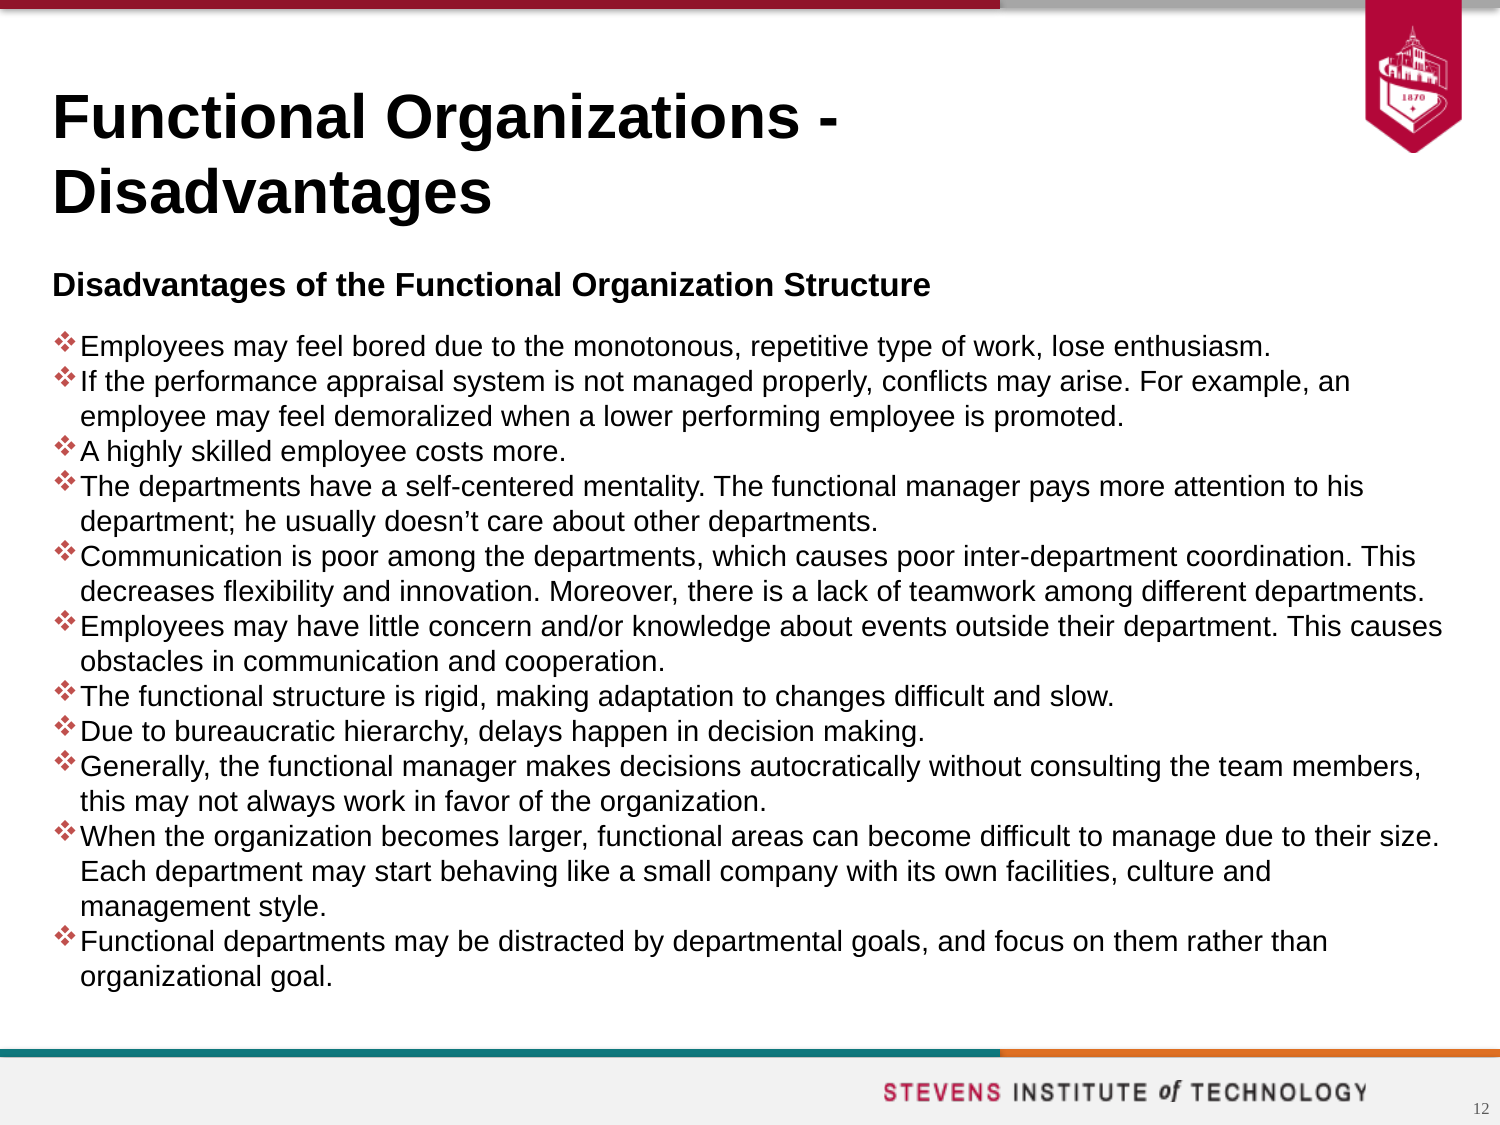

# Functional Organizations - Disadvantages
Disadvantages of the Functional Organization Structure
Employees may feel bored due to the monotonous, repetitive type of work, lose enthusiasm.
If the performance appraisal system is not managed properly, conflicts may arise. For example, an employee may feel demoralized when a lower performing employee is promoted.
A highly skilled employee costs more.
The departments have a self-centered mentality. The functional manager pays more attention to his department; he usually doesn’t care about other departments.
Communication is poor among the departments, which causes poor inter-department coordination. This decreases flexibility and innovation. Moreover, there is a lack of teamwork among different departments.
Employees may have little concern and/or knowledge about events outside their department. This causes obstacles in communication and cooperation.
The functional structure is rigid, making adaptation to changes difficult and slow.
Due to bureaucratic hierarchy, delays happen in decision making.
Generally, the functional manager makes decisions autocratically without consulting the team members, this may not always work in favor of the organization.
When the organization becomes larger, functional areas can become difficult to manage due to their size. Each department may start behaving like a small company with its own facilities, culture and management style.
Functional departments may be distracted by departmental goals, and focus on them rather than organizational goal.
12